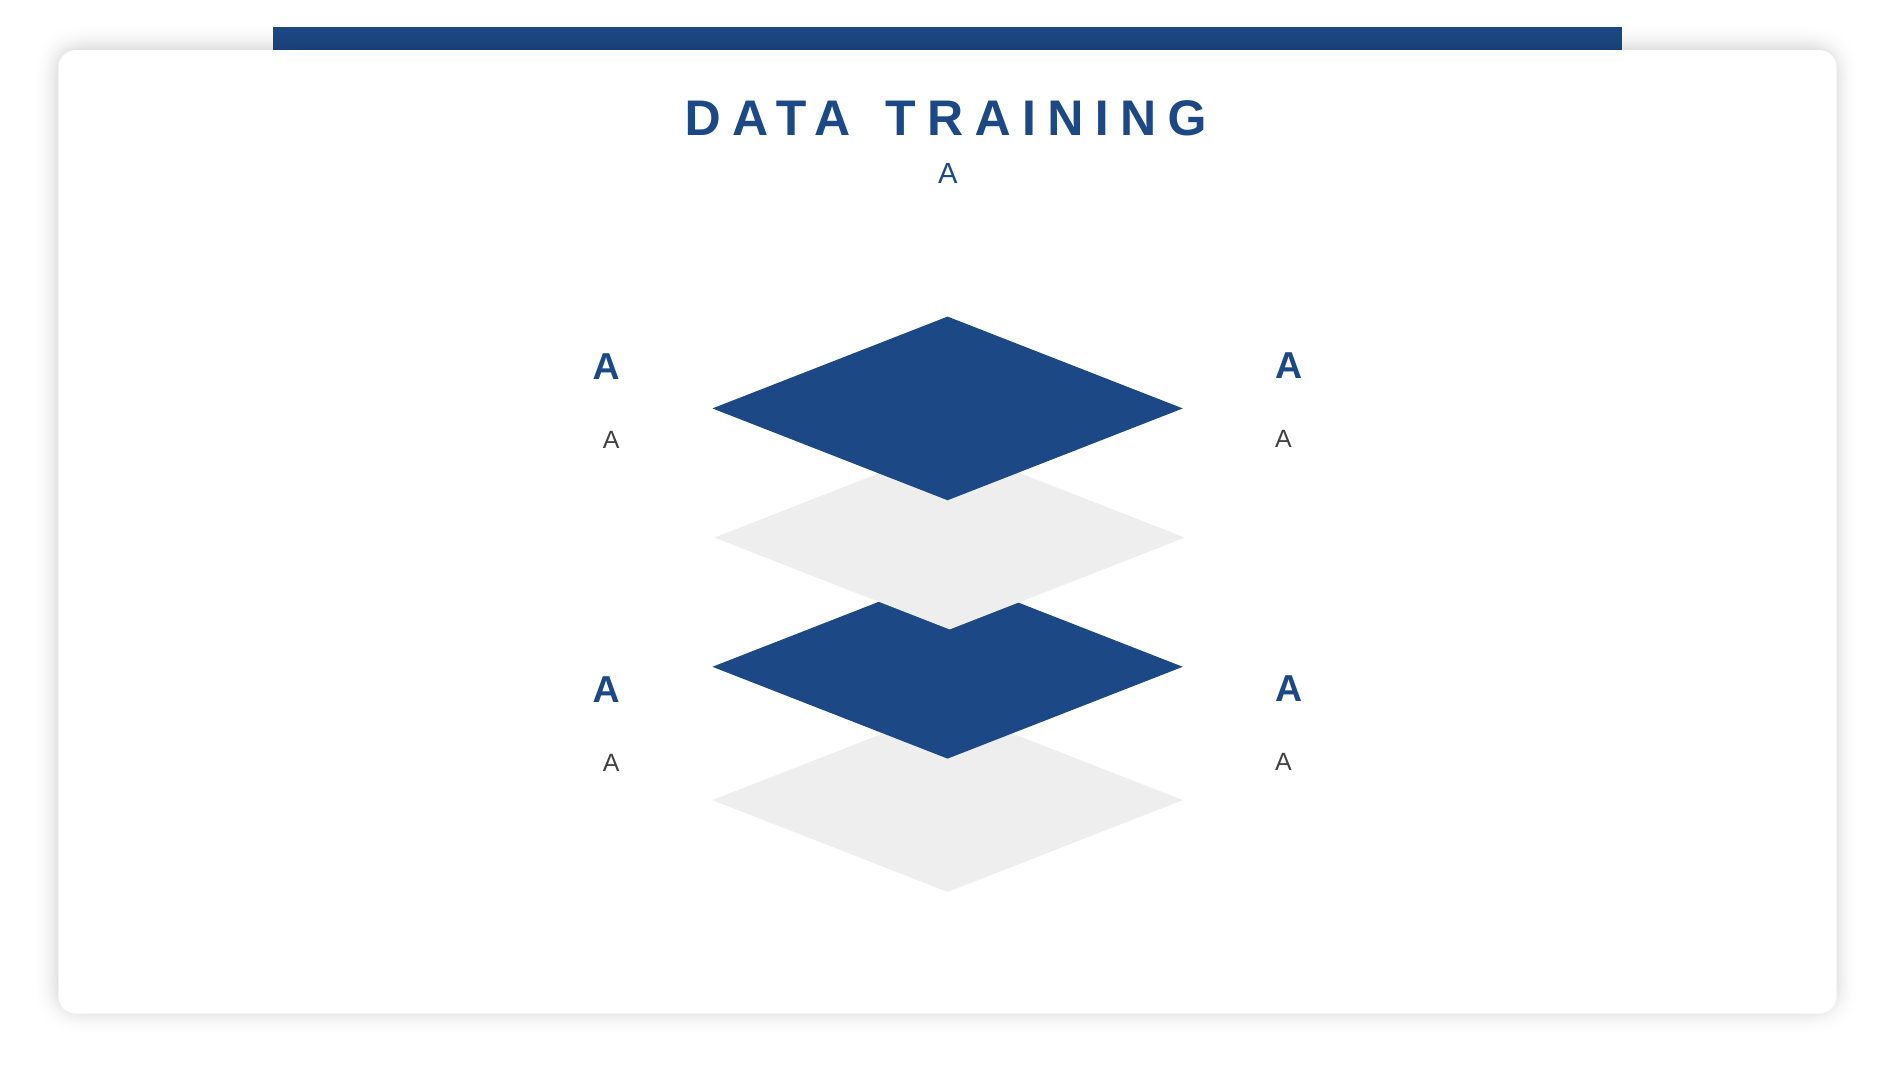

DATA TRAINING
A

A
A
A
A

A
A

A
A